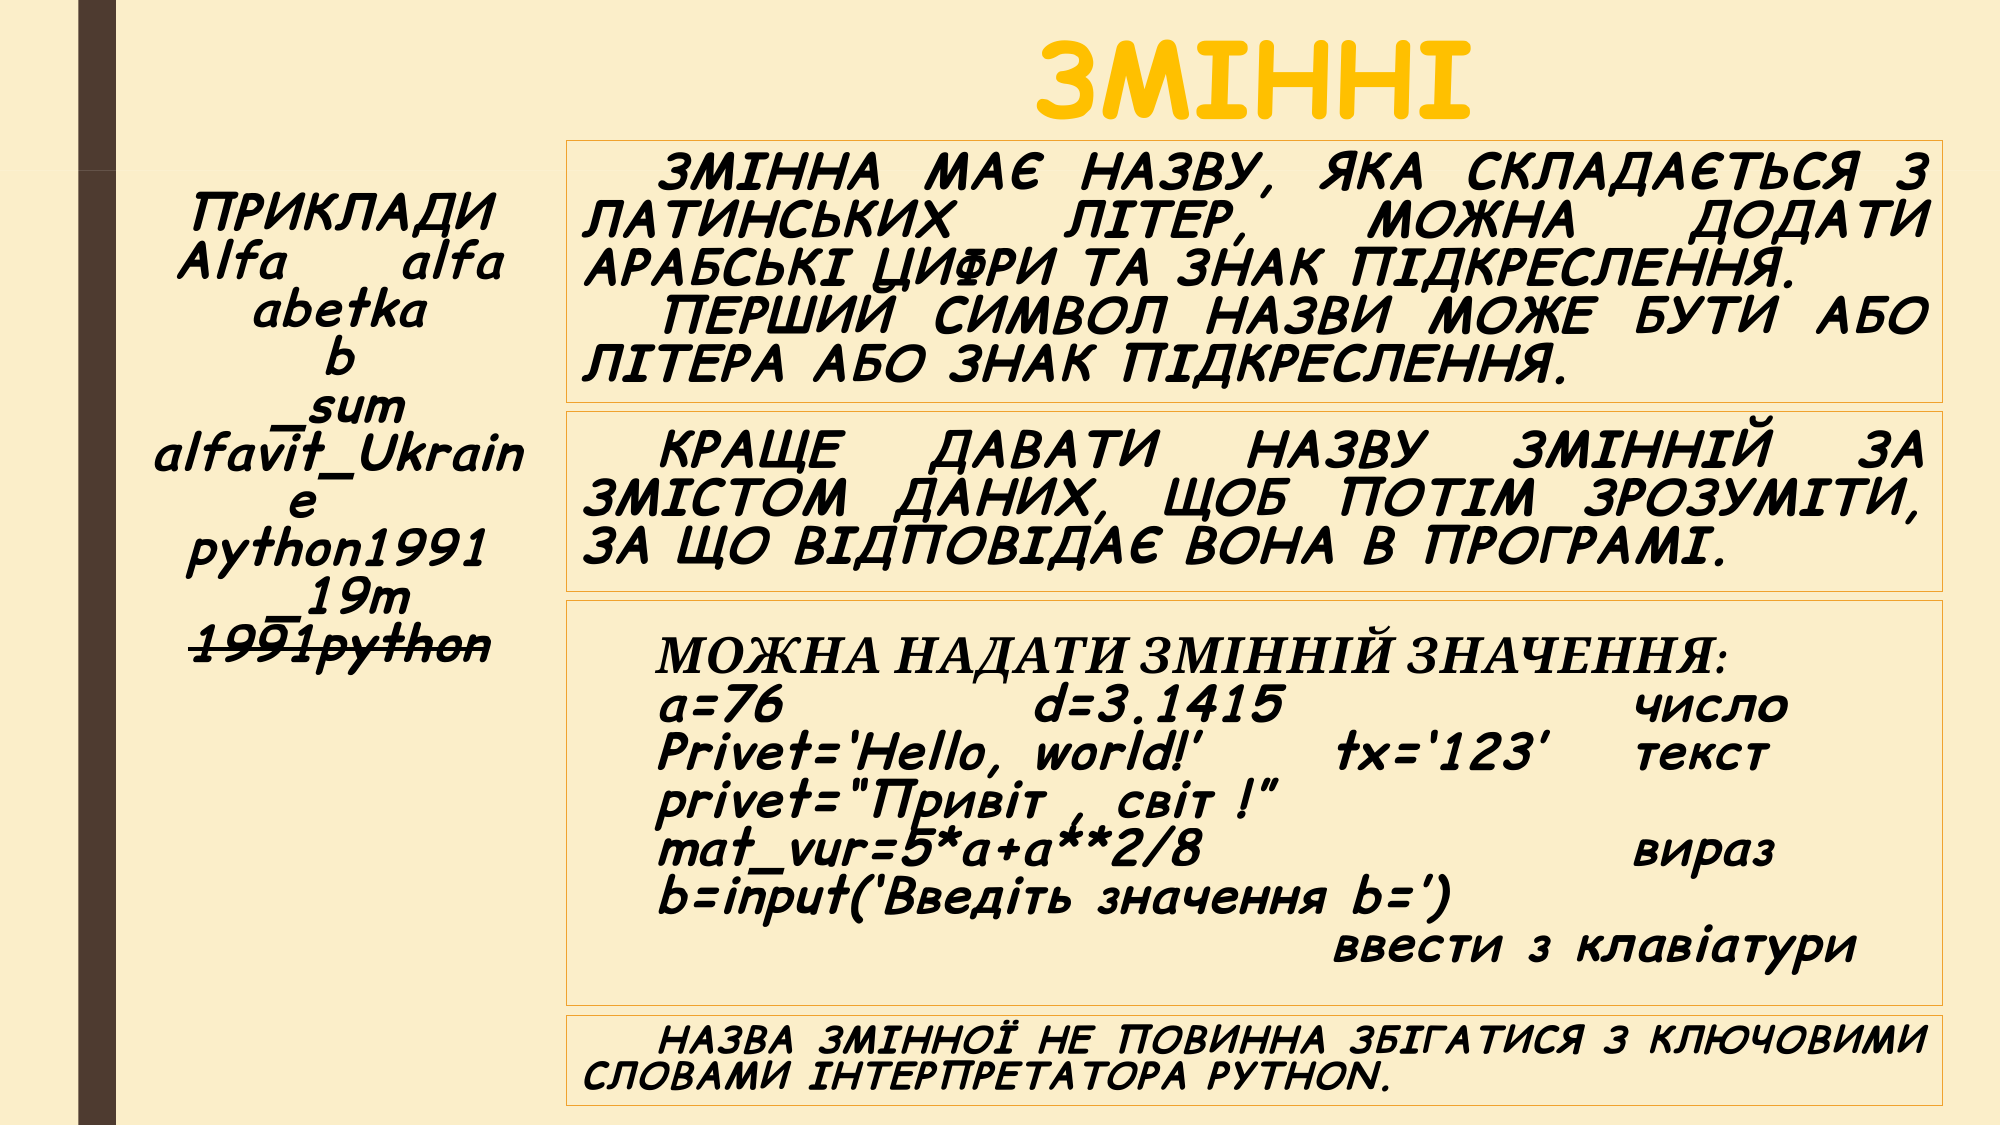

ЗМІННІ
Змінна має назву, яка складається з латинських літер, можна додати арабські цифри та знак підкреслення.
Перший символ назви може бути або літера або знак підкреслення.

Приклади
Alfa	alfa
abetka
b
_sum
alfavit_Ukraine
python1991
_19m
1991python
Краще давати назву змінній за змістом даних, щоб потім зрозуміти, за що відповідає вона в програмі.
Можна Надати змінній значення:
a=76		d=3.1415			число
Privet=‘Hello, world!’	tx=‘123’	текст
privet=“Привіт , світ !”
mat_vur=5*a+a**2/8			вираз
b=input(‘Введіть значення b=’)
					ввести з клавіатури
Назва змінної не повинна збігатися з ключовими словами інтерпретатора Python.